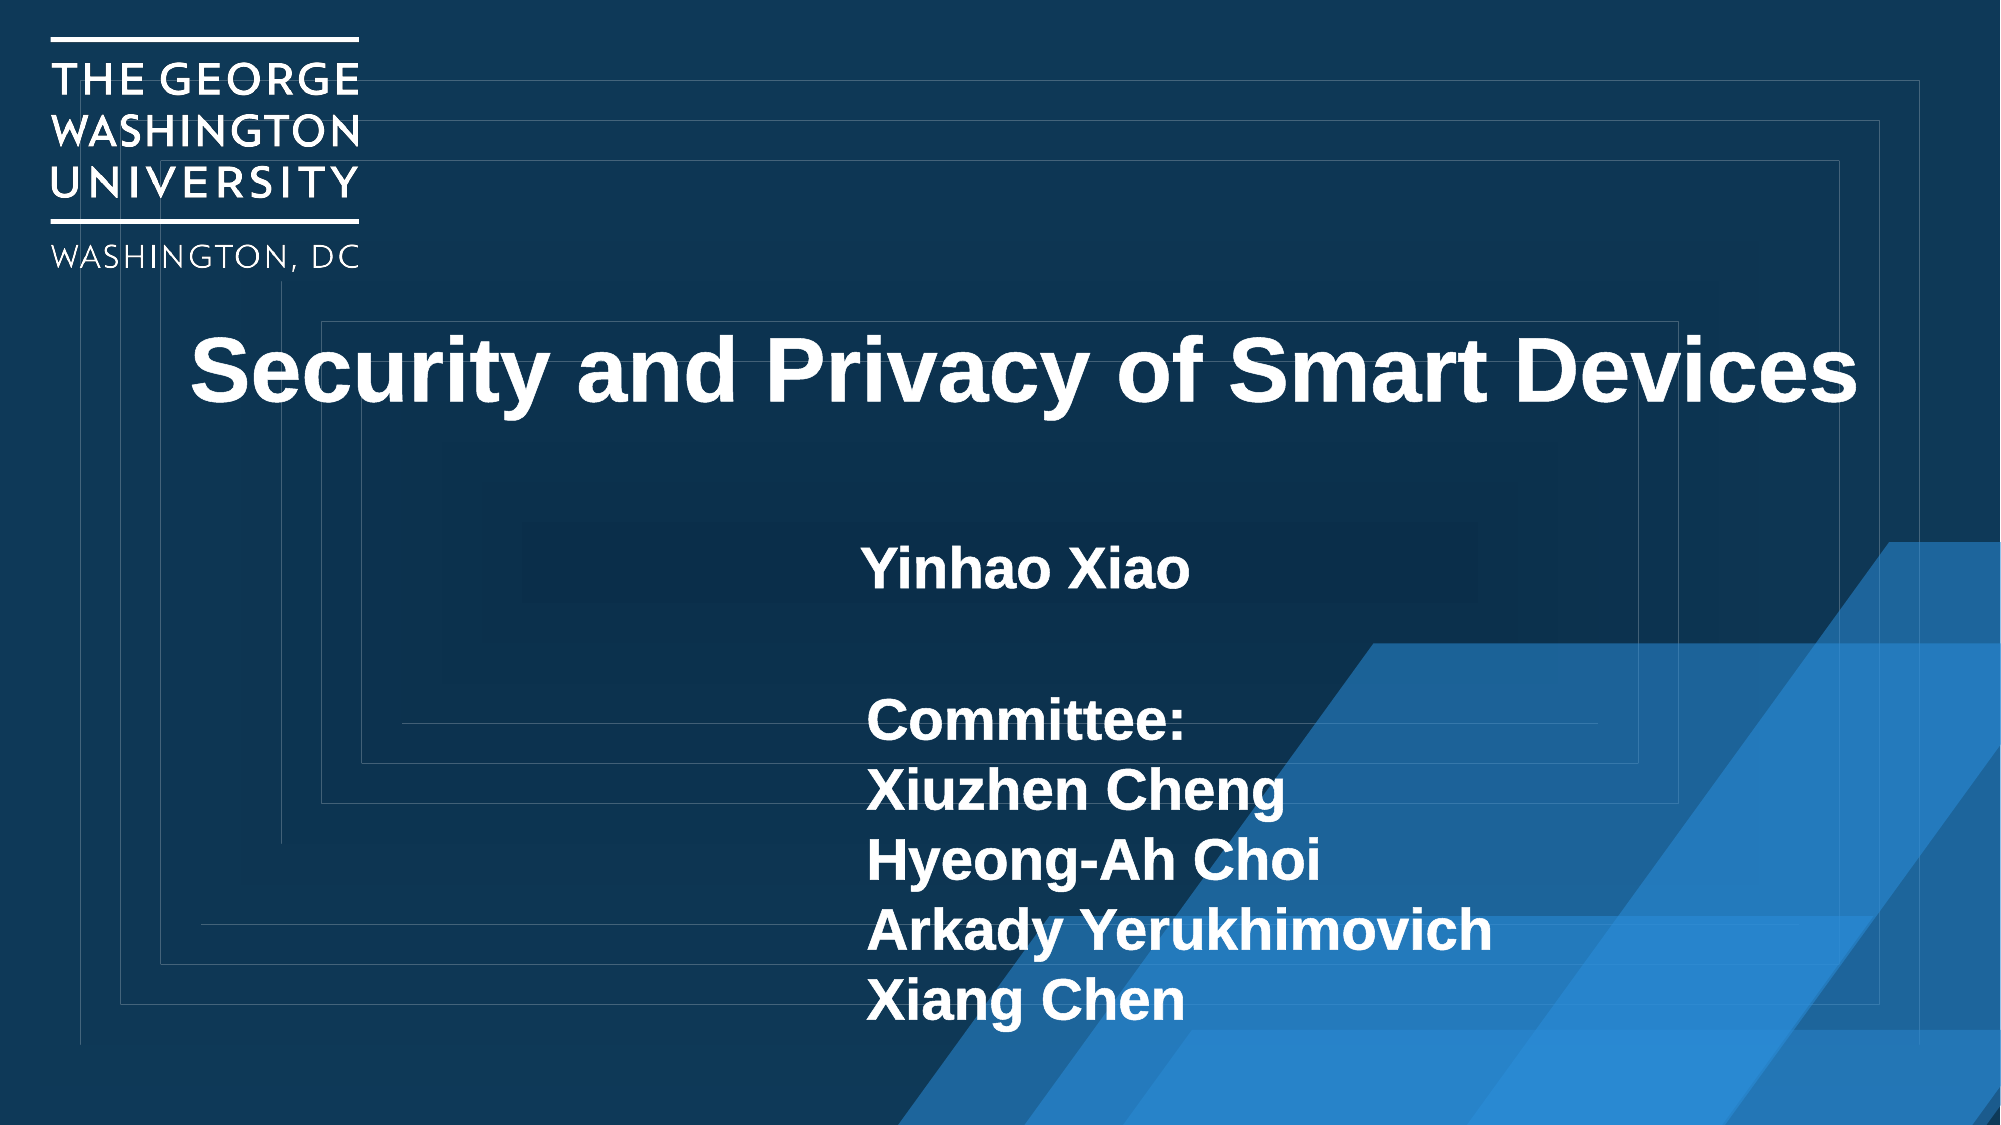

# Security and Privacy of Smart Devices Yinhao Xiao
Committee:
Xiuzhen Cheng
Hyeong-Ah Choi
Arkady Yerukhimovich
Xiang Chen